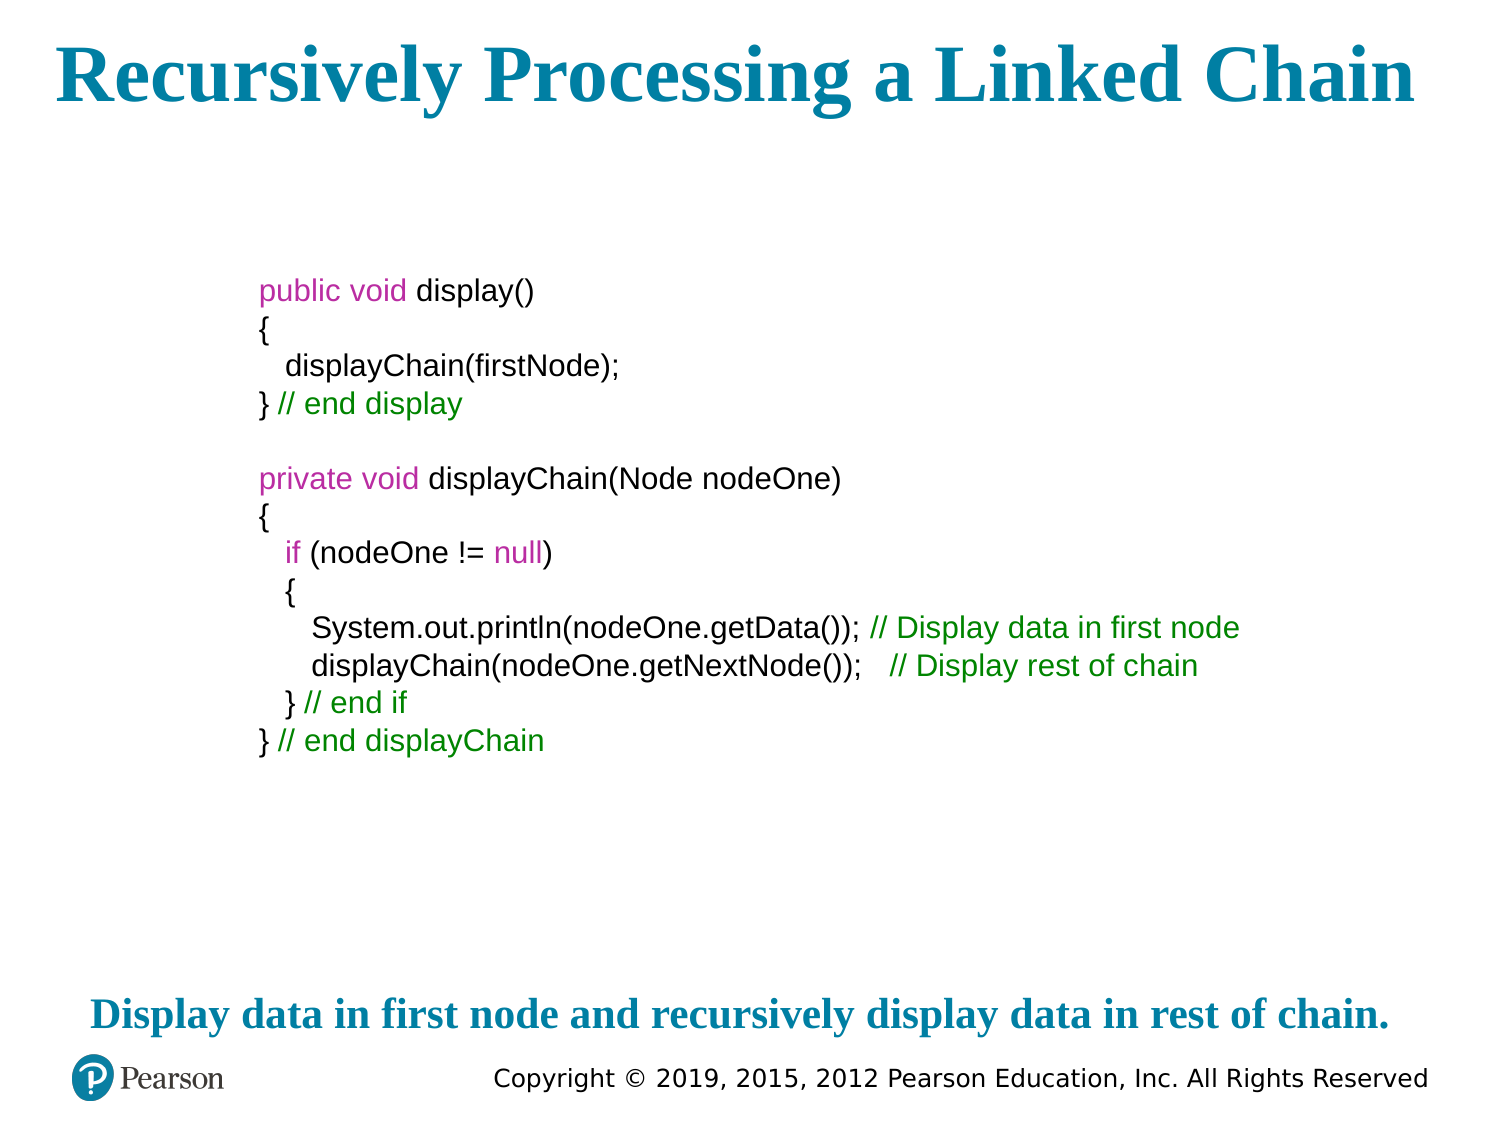

# Recursively Processing a Linked Chain
public void display()
{
   displayChain(firstNode);
} // end display

private void displayChain(Node nodeOne)
{
   if (nodeOne != null)
   {
      System.out.println(nodeOne.getData()); // Display data in first node
      displayChain(nodeOne.getNextNode());   // Display rest of chain
   } // end if
} // end displayChain
Display data in first node and recursively display data in rest of chain.